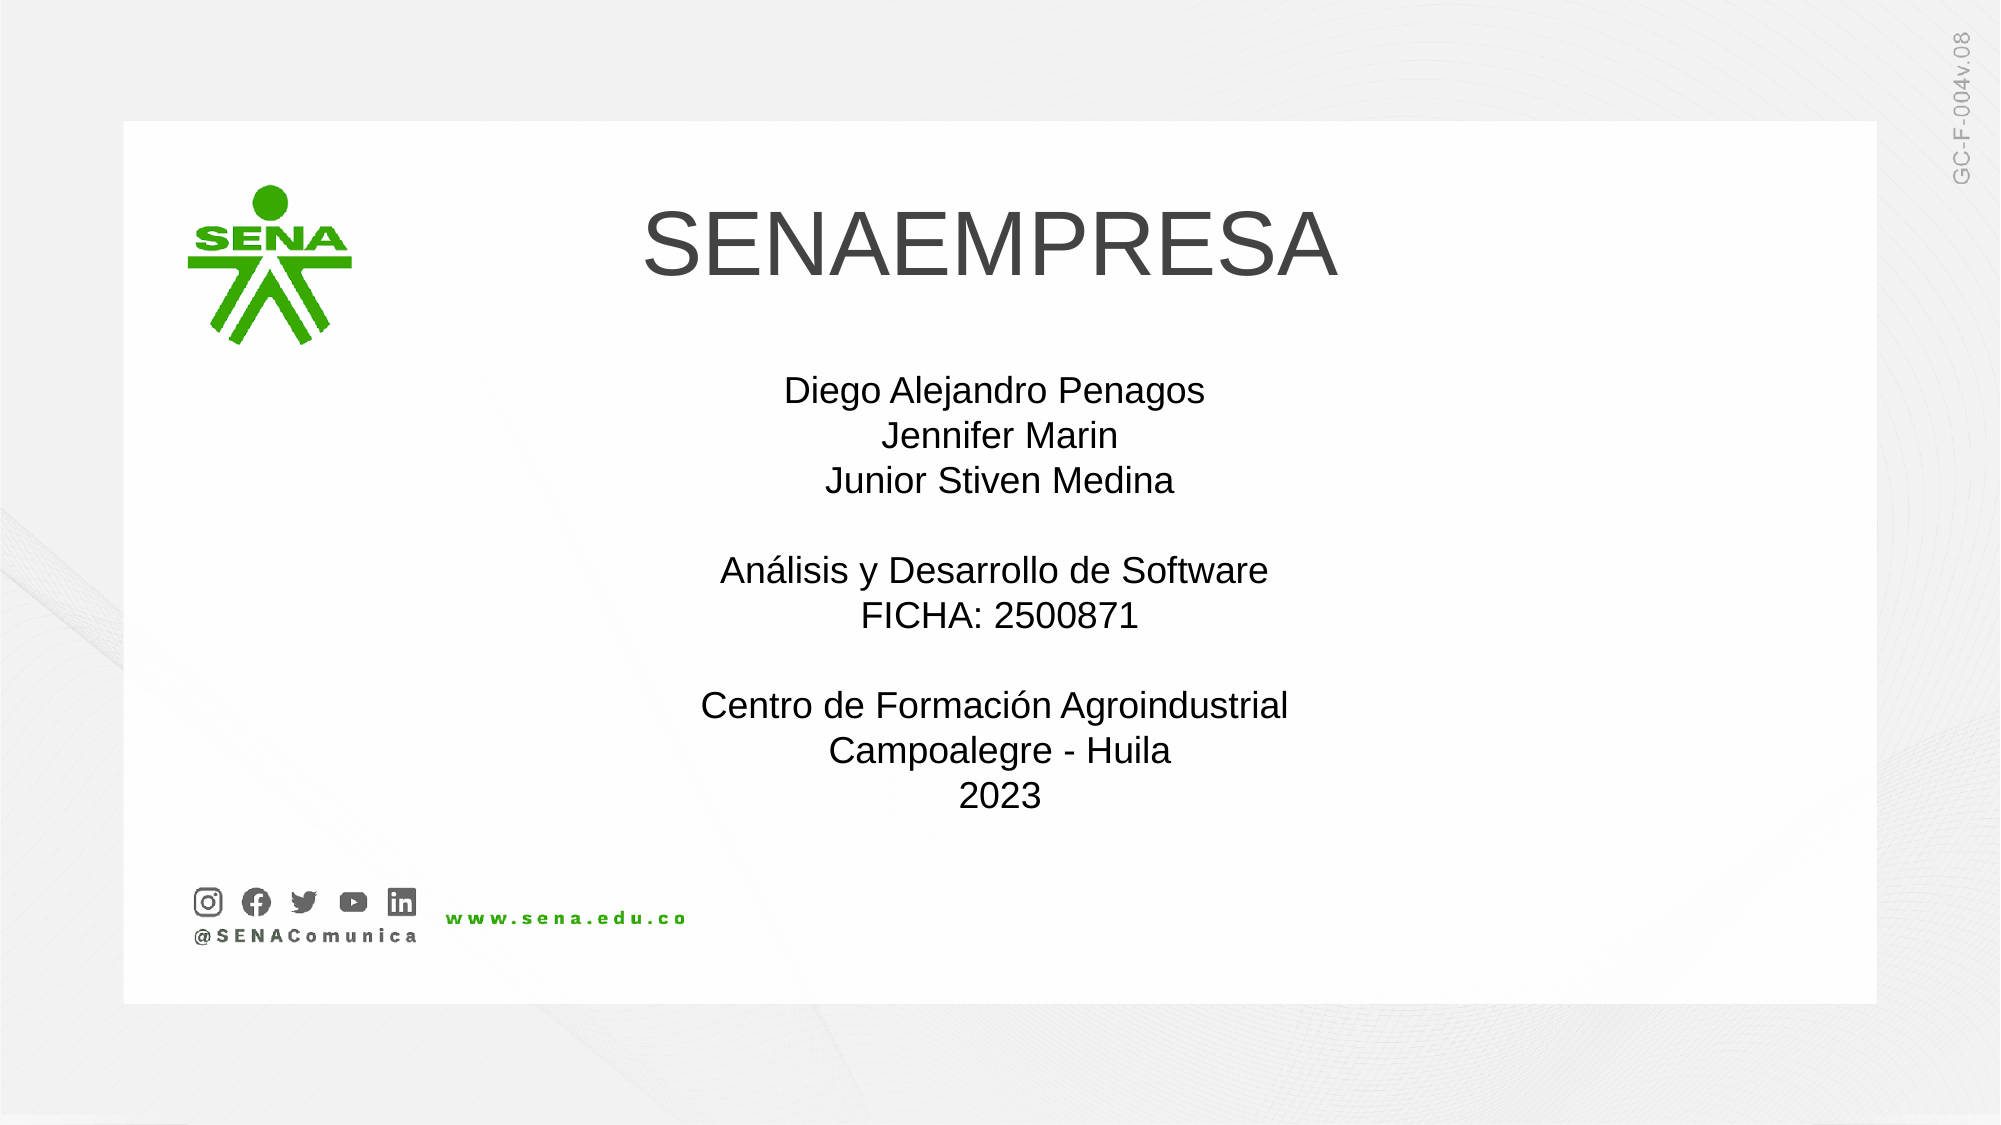

SENAEMPRESA
Diego Alejandro Penagos
Jennifer Marin
Junior Stiven Medina

Análisis y Desarrollo de Software
FICHA: 2500871

Centro de Formación Agroindustrial
Campoalegre - Huila
2023